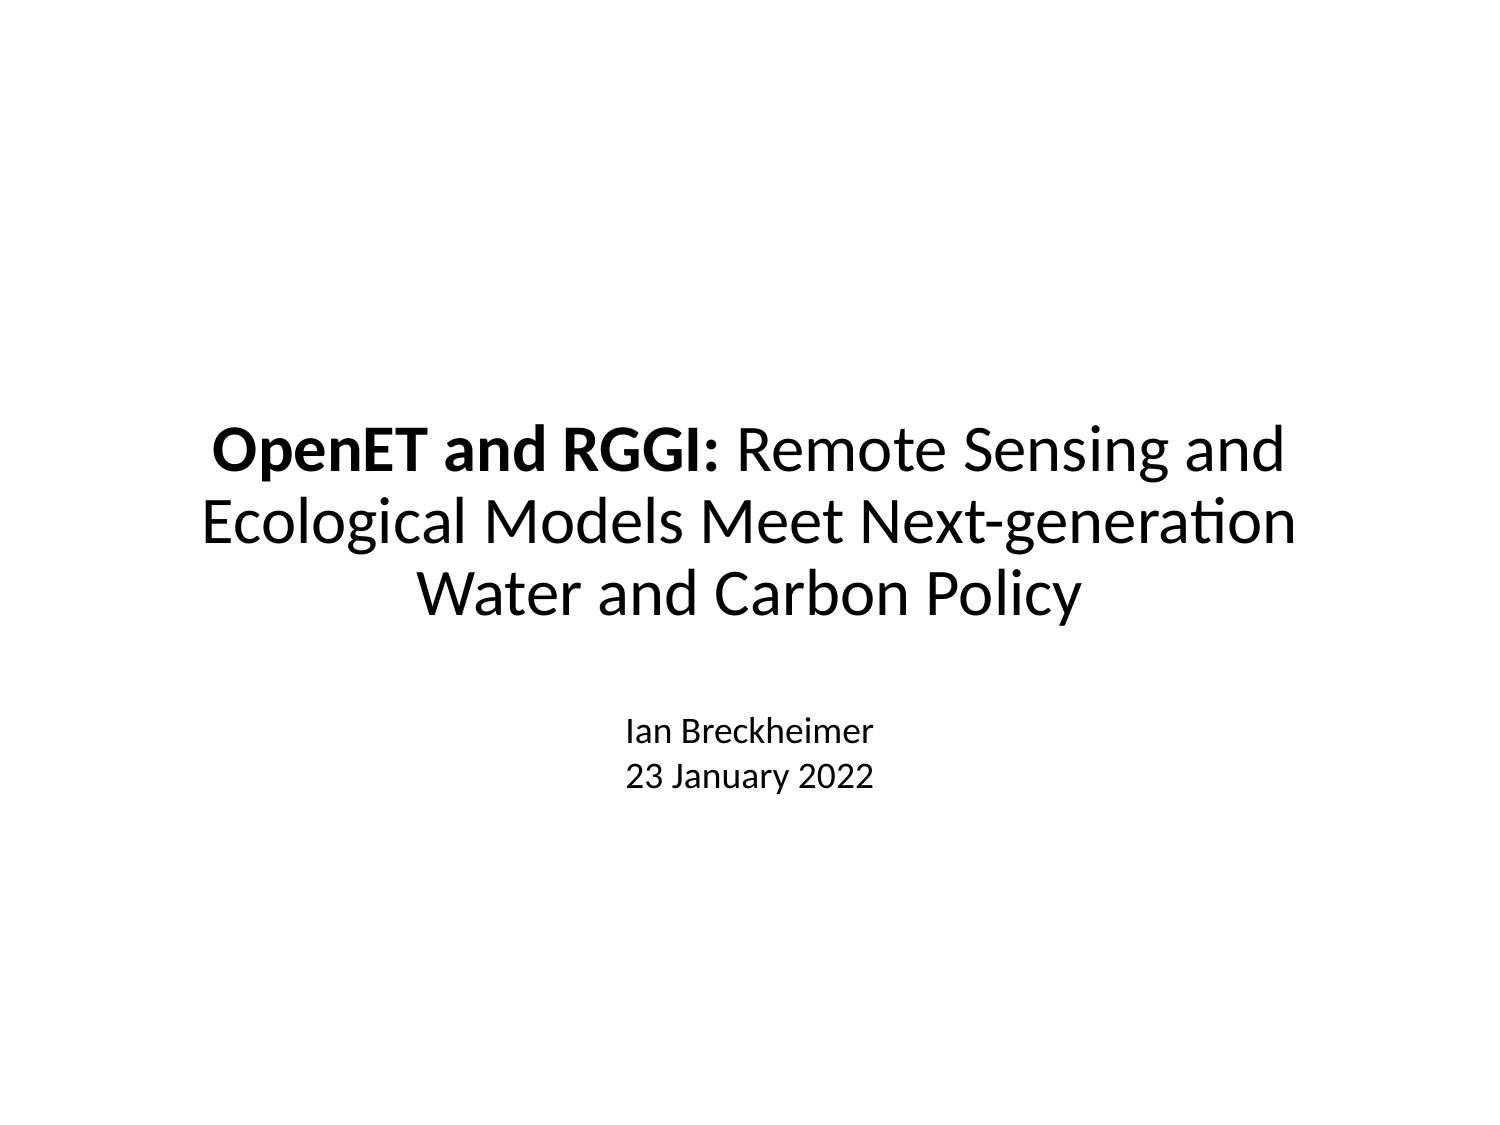

OpenET and RGGI: Remote Sensing and Ecological Models Meet Next-generation Water and Carbon Policy
Ian Breckheimer
23 January 2022